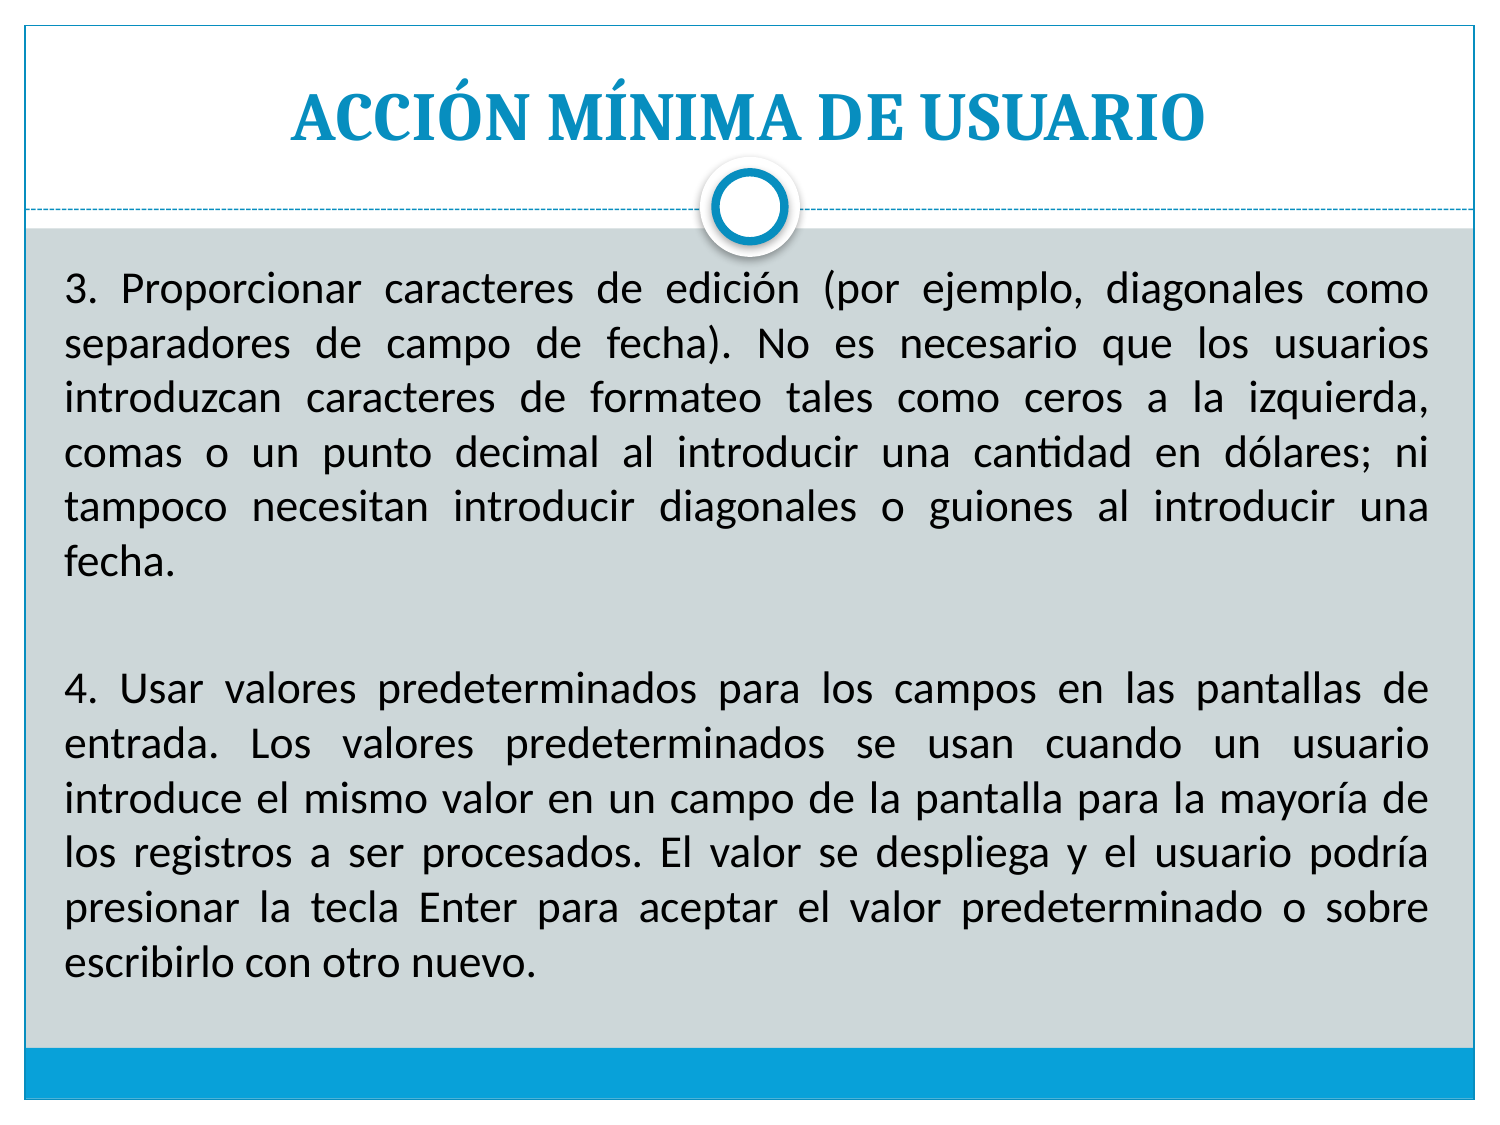

# ACCIÓN MÍNIMA DE USUARIO
3. Proporcionar caracteres de edición (por ejemplo, diagonales como separadores de campo de fecha). No es necesario que los usuarios introduzcan caracteres de formateo tales como ceros a la izquierda, comas o un punto decimal al introducir una cantidad en dólares; ni tampoco necesitan introducir diagonales o guiones al introducir una fecha.

4. Usar valores predeterminados para los campos en las pantallas de entrada. Los valores predeterminados se usan cuando un usuario introduce el mismo valor en un campo de la pantalla para la mayoría de los registros a ser procesados. El valor se despliega y el usuario podría presionar la tecla Enter para aceptar el valor predeterminado o sobre escribirlo con otro nuevo.